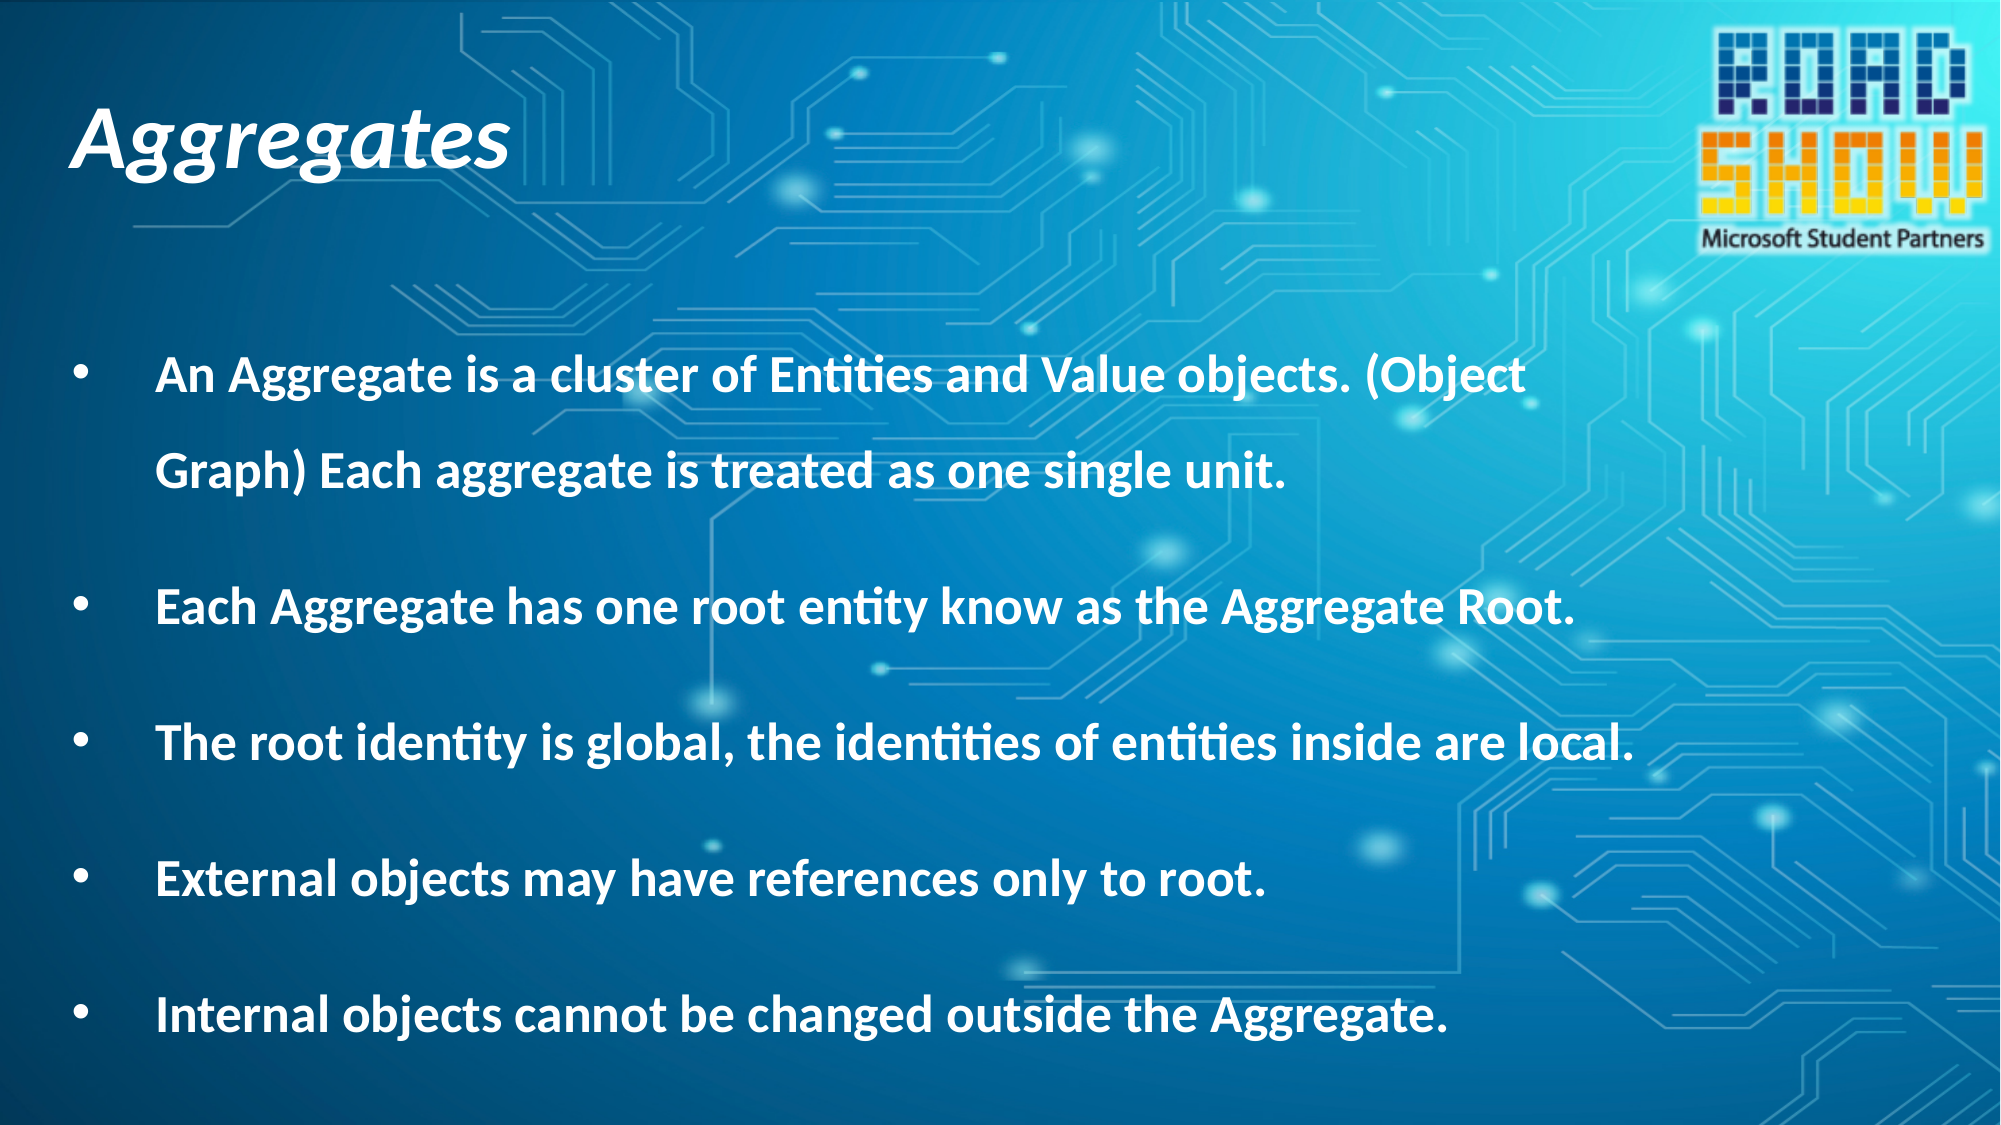

# Aggregates
An Aggregate is a cluster of Entities and Value objects. (Object Graph) Each aggregate is treated as one single unit.
Each Aggregate has one root entity know as the Aggregate Root.
The root identity is global, the identities of entities inside are local.
External objects may have references only to root.
Internal objects cannot be changed outside the Aggregate.